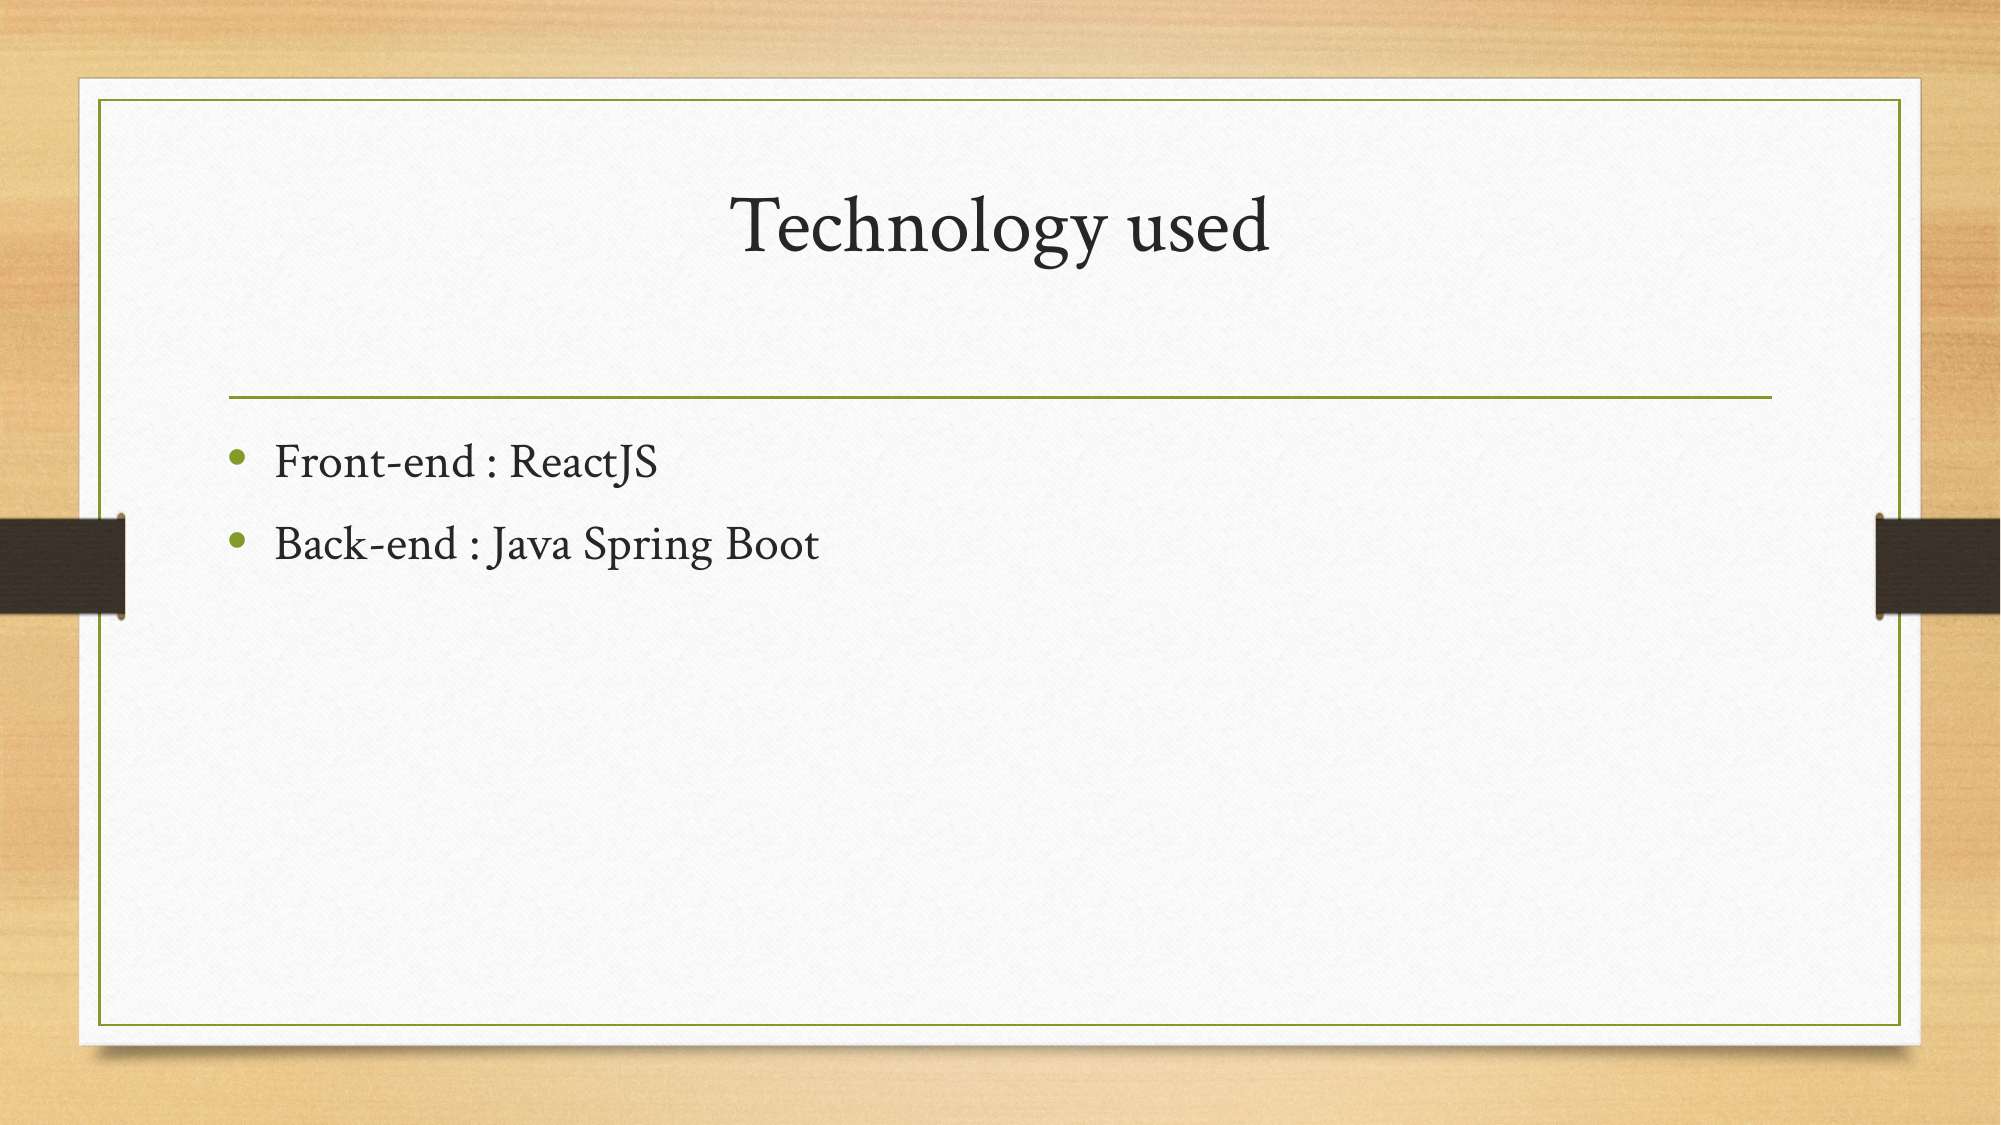

# Technology used
Front-end : ReactJS
Back-end : Java Spring Boot